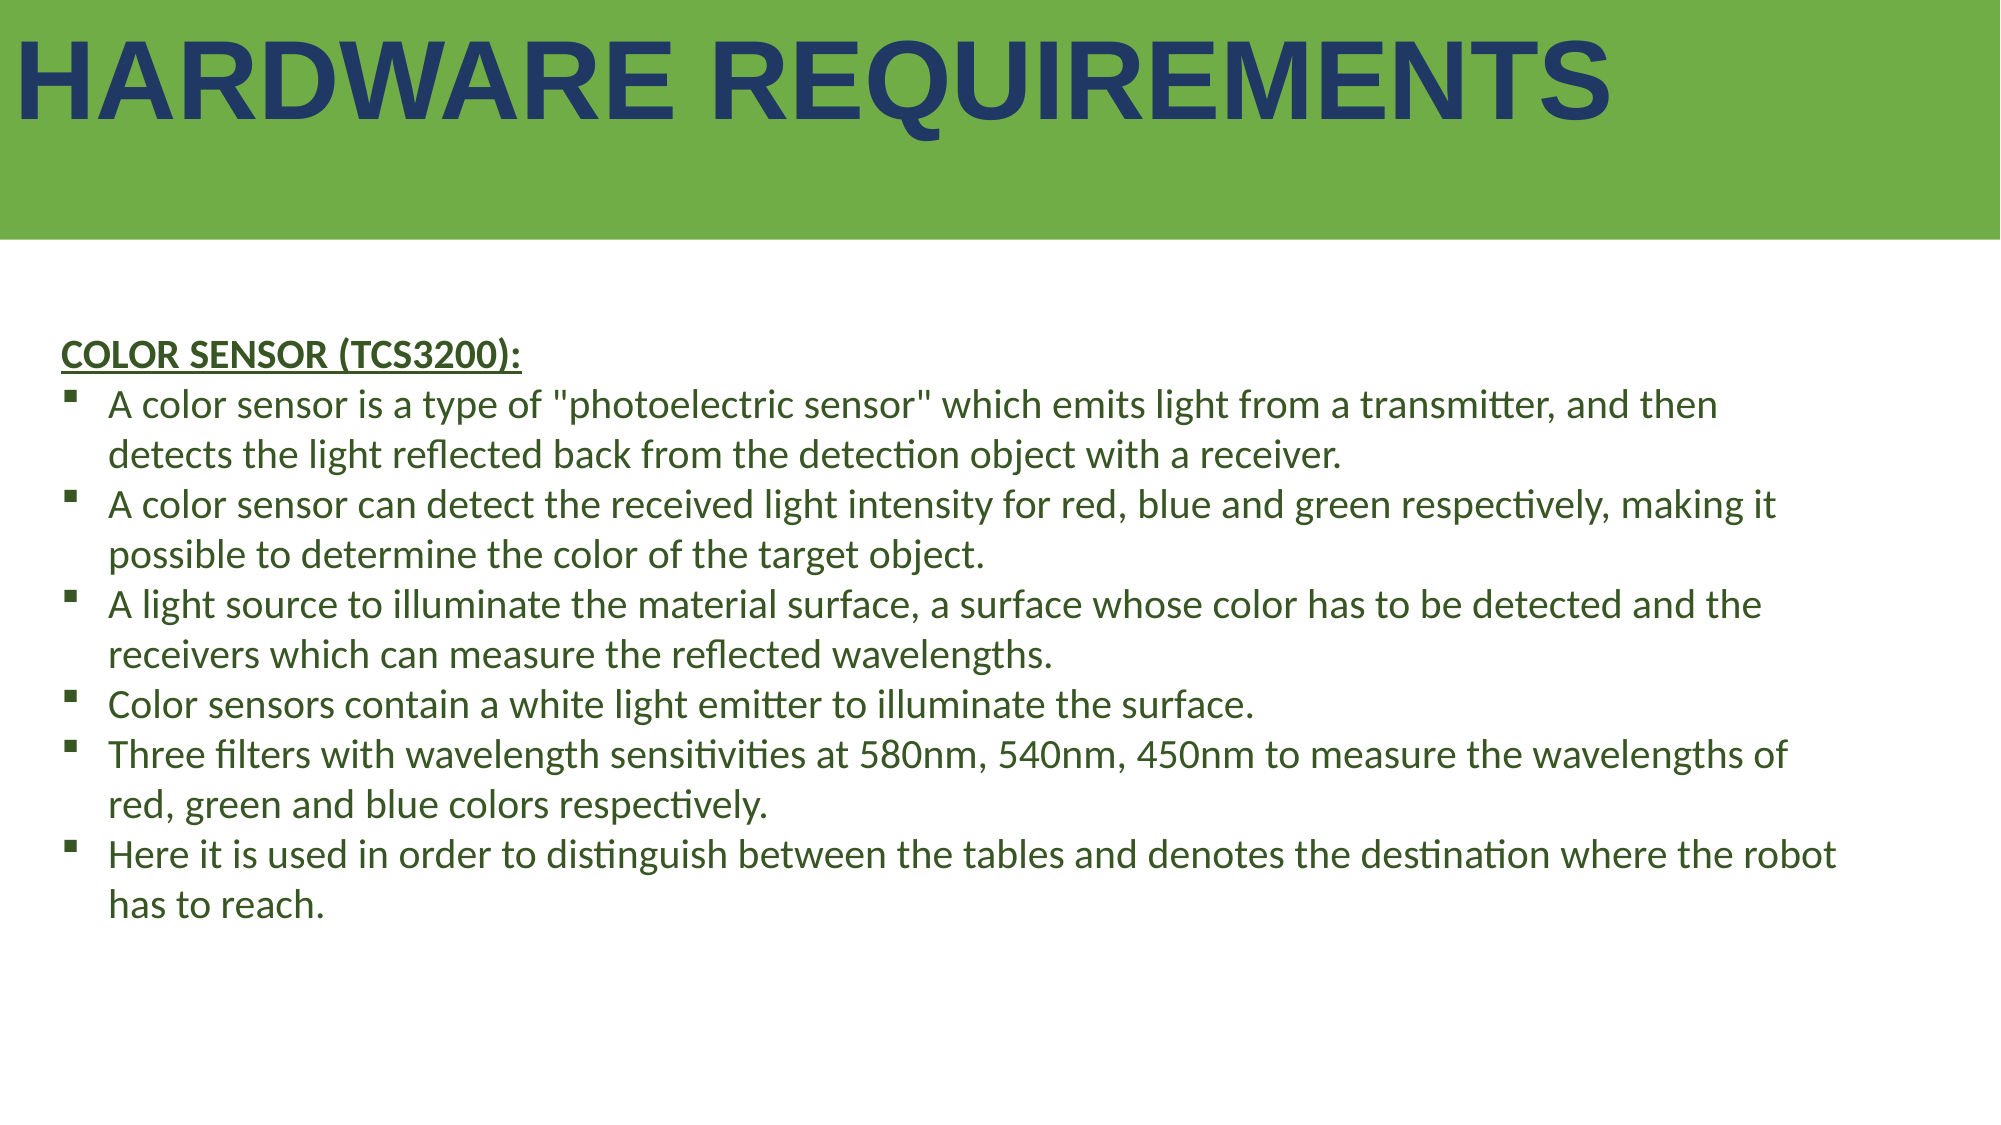

HARDWARE REQUIREMENTS
COLOR SENSOR (TCS3200):
A color sensor is a type of "photoelectric sensor" which emits light from a transmitter, and then detects the light reflected back from the detection object with a receiver.
A color sensor can detect the received light intensity for red, blue and green respectively, making it possible to determine the color of the target object.
A light source to illuminate the material surface, a surface whose color has to be detected and the receivers which can measure the reflected wavelengths.
Color sensors contain a white light emitter to illuminate the surface.
Three filters with wavelength sensitivities at 580nm, 540nm, 450nm to measure the wavelengths of red, green and blue colors respectively.
Here it is used in order to distinguish between the tables and denotes the destination where the robot has to reach.